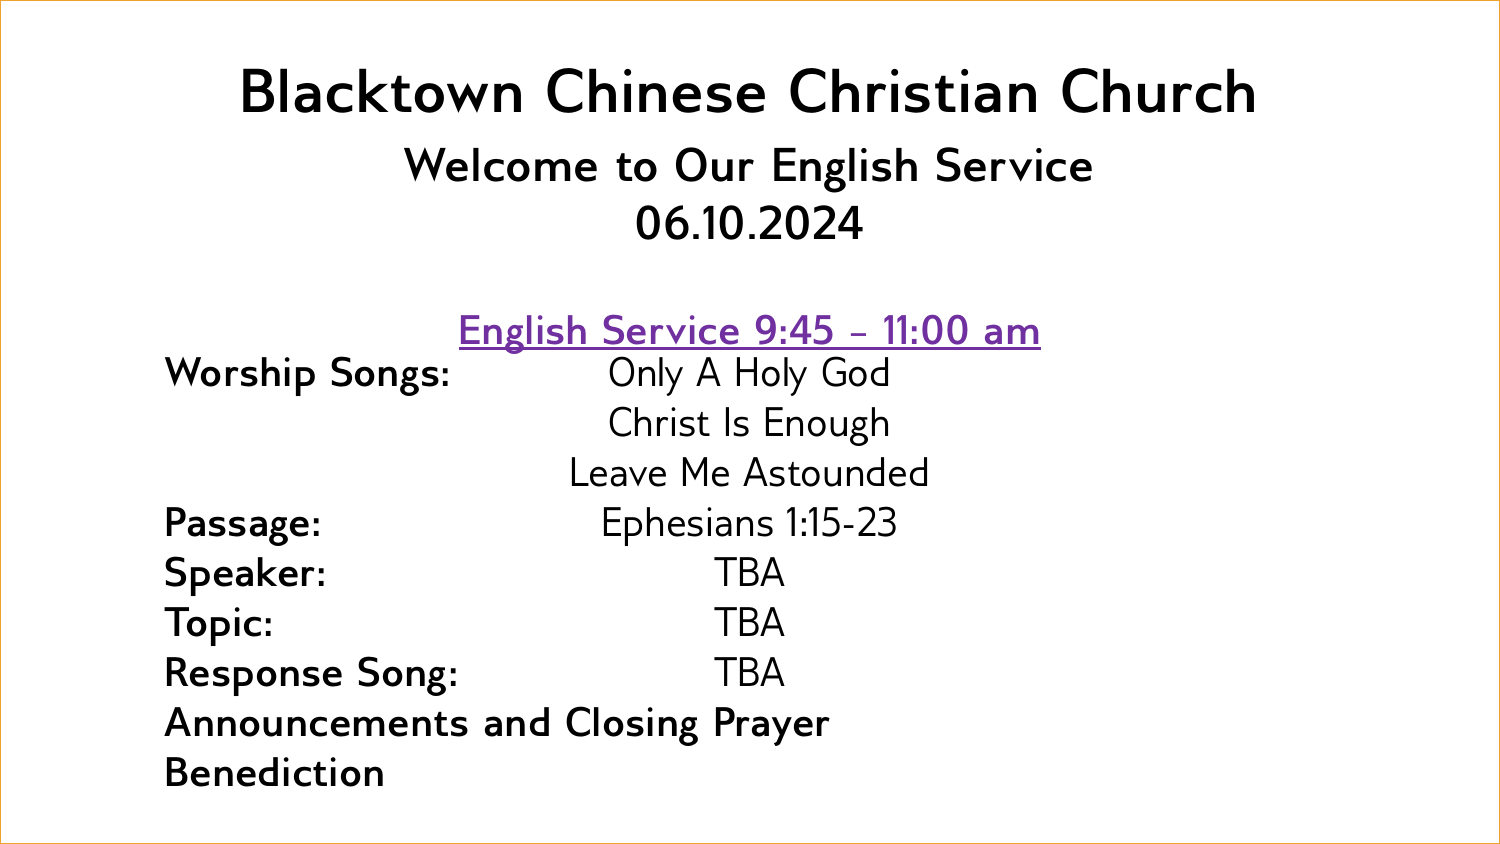

Blacktown Chinese Christian Church
Welcome to Our English Service
06.10.2024
English Service 9:45 – 11:00 am
Worship Songs:
Passage:
Speaker:
Topic:
Response Song:
Announcements and Closing Prayer
Benediction
Only A Holy God
Christ Is Enough
Leave Me Astounded
Ephesians 1:15-23
TBA
TBA
TBA